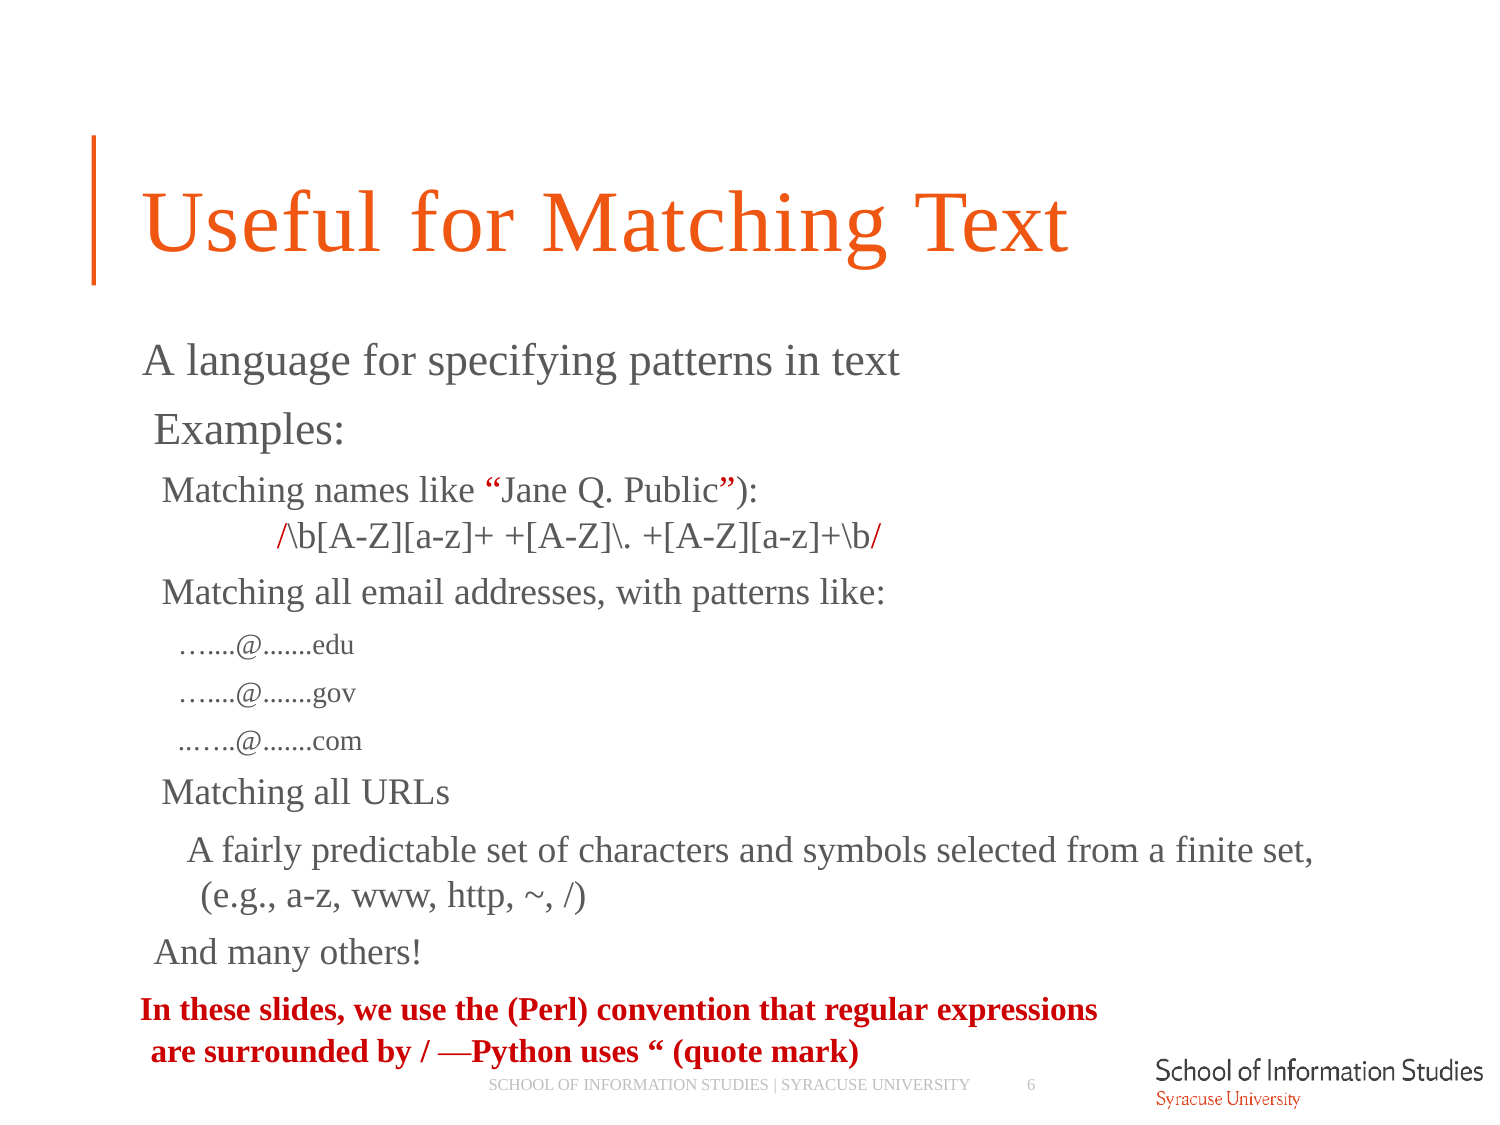

# Useful for Matching Text
A language for specifying patterns in text  Examples:
­ Matching names like “Jane Q. Public”):
/\b[A-Z][a-z]+ +[A-Z]\. +[A-Z][a-z]+\b/
­ Matching all email addresses, with patterns like:
…....@.......edu
…....@.......gov
..…..@.......com
­ Matching all URLs
­ A fairly predictable set of characters and symbols selected from a finite set,  (e.g., a-z, www, http, ~, /)
­ And many others!
In these slides, we use the (Perl) convention that regular expressions  are surrounded by / —Python uses “ (quote mark)
SCHOOL OF INFORMATION STUDIES | SYRACUSE UNIVERSITY
6